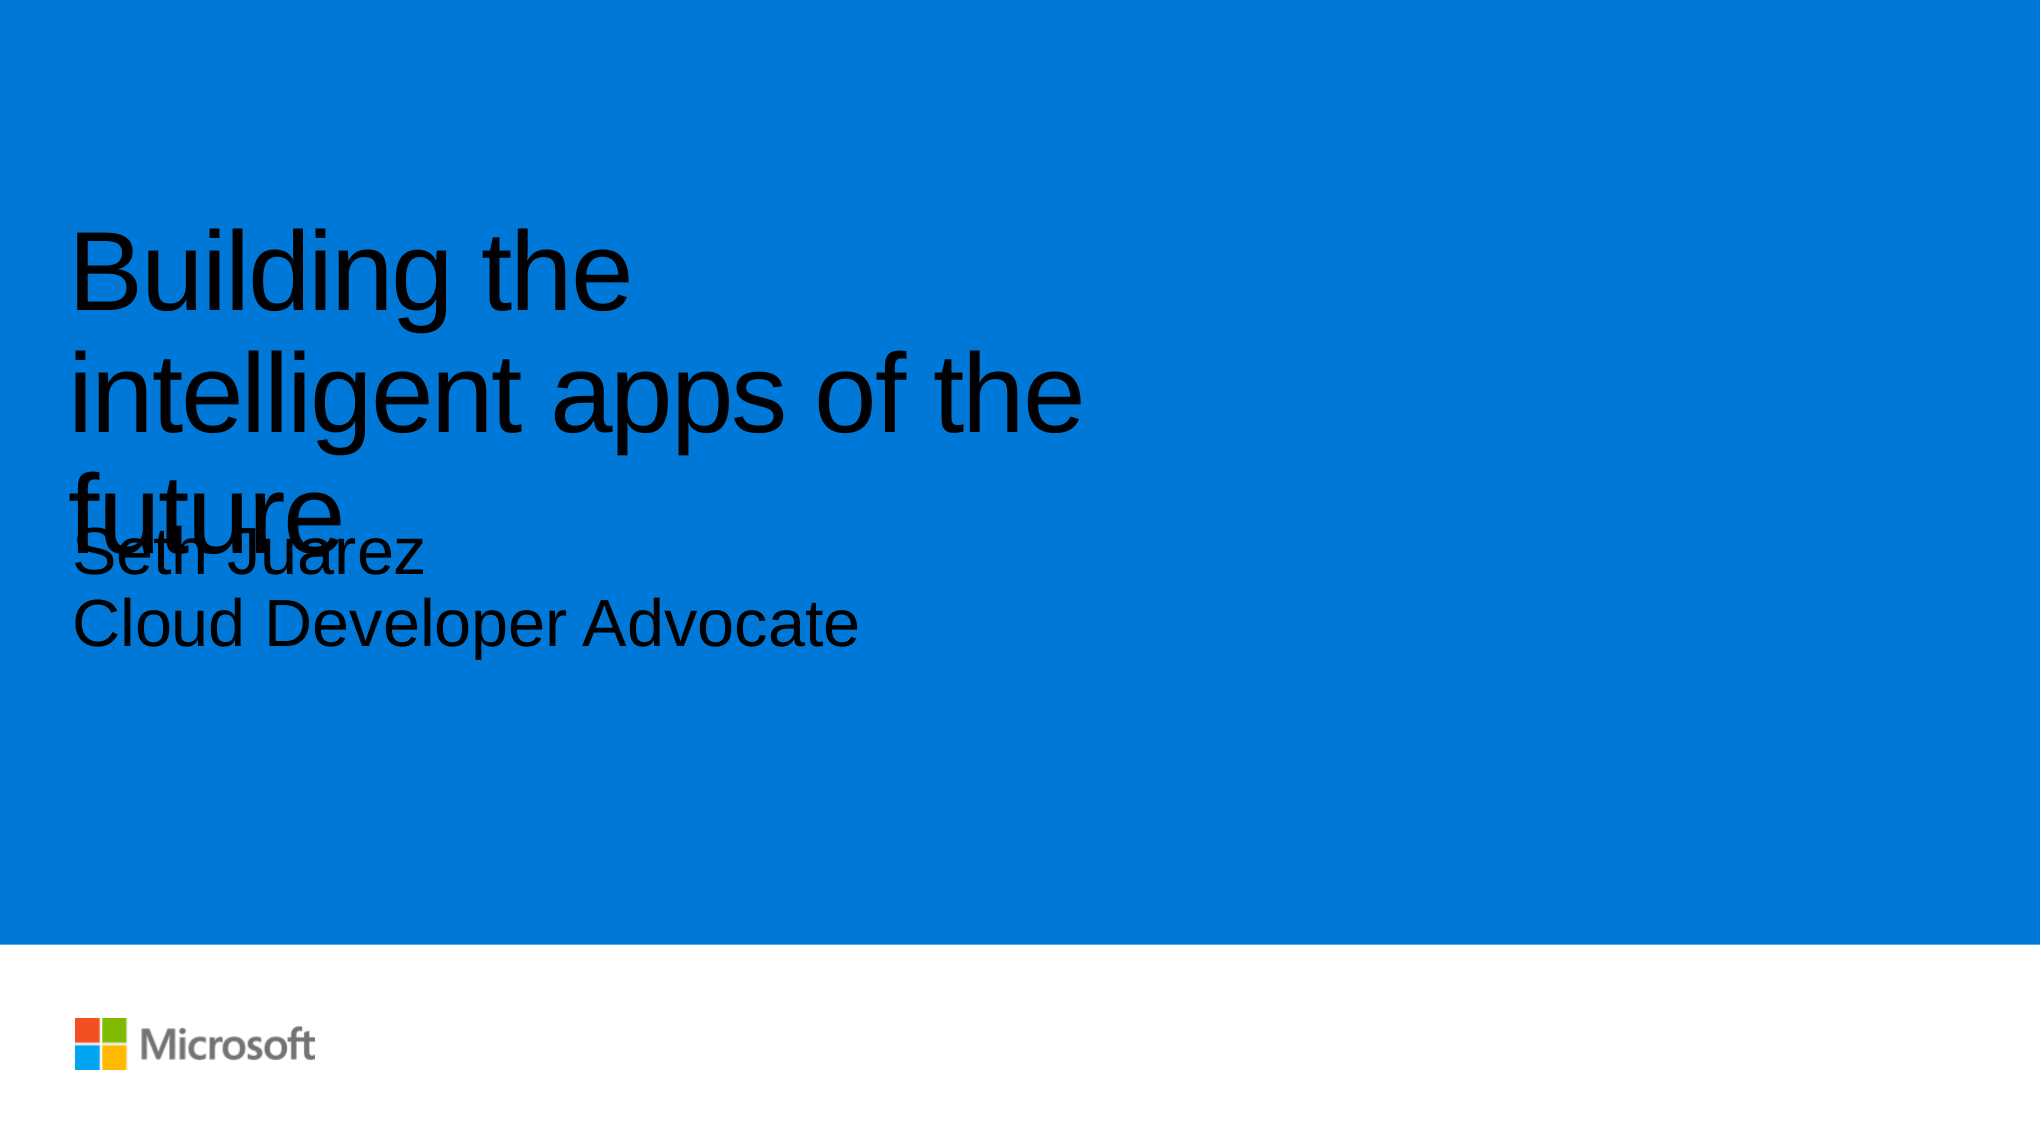

# Building the intelligent apps of the future
Seth Juarez
Cloud Developer Advocate